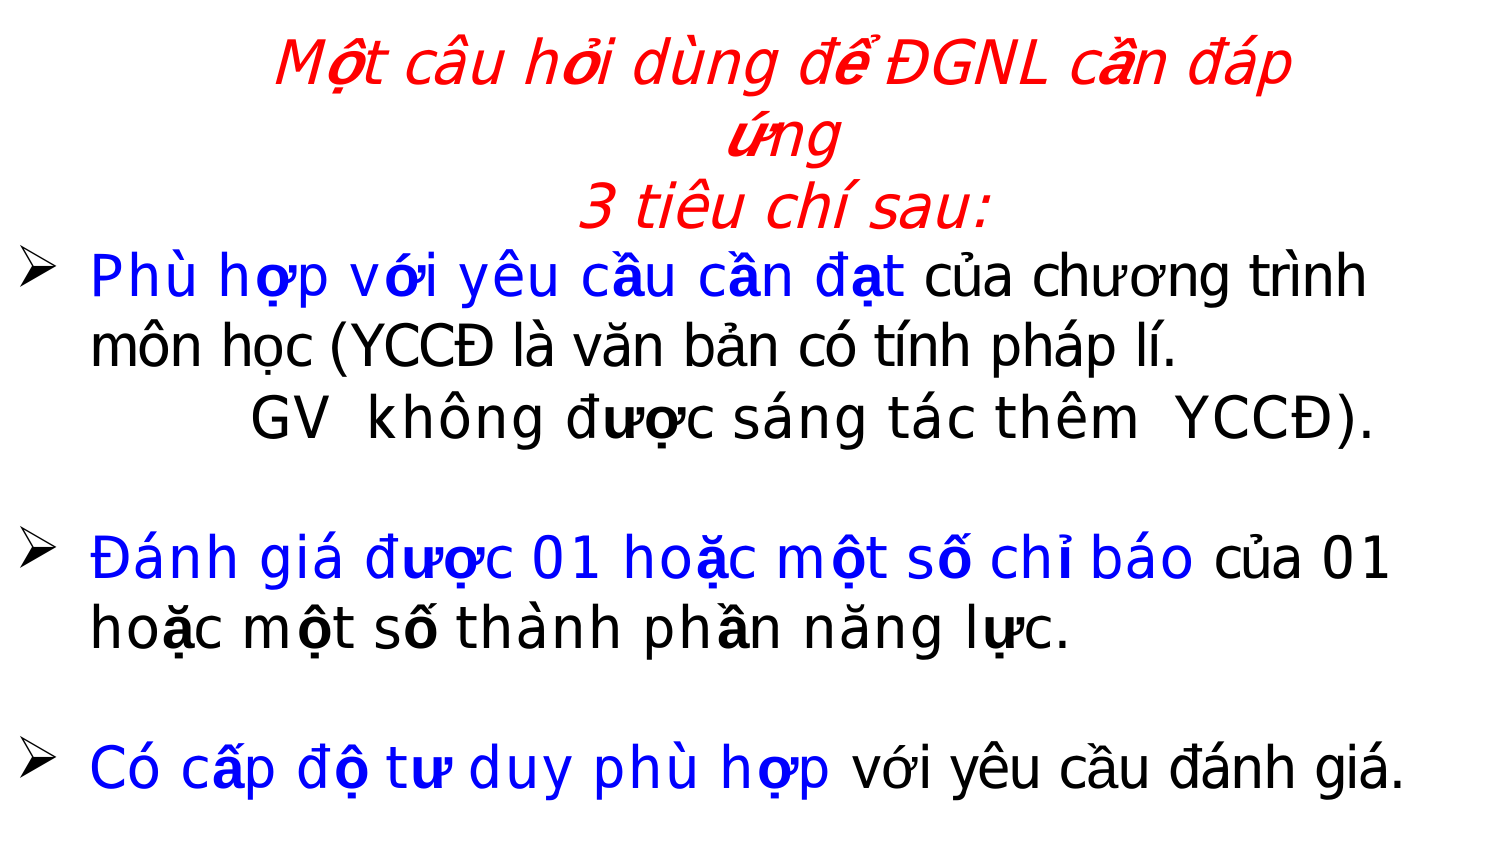

# Một câu hỏi dùng để ĐGNL cần đáp ứng
3 tiêu chí sau:
Phù hợp với yêu cầu cần đạt của chương trình  môn học (YCCĐ là văn bản có tính pháp lí.
              GV  không được sáng tác thêm YCCĐ).

Đánh giá được 01 hoặc một số chỉ báo của 01
hoặc một số thành phần năng lực.

Có cấp độ tư duy phù hợp với yêu cầu đánh giá.